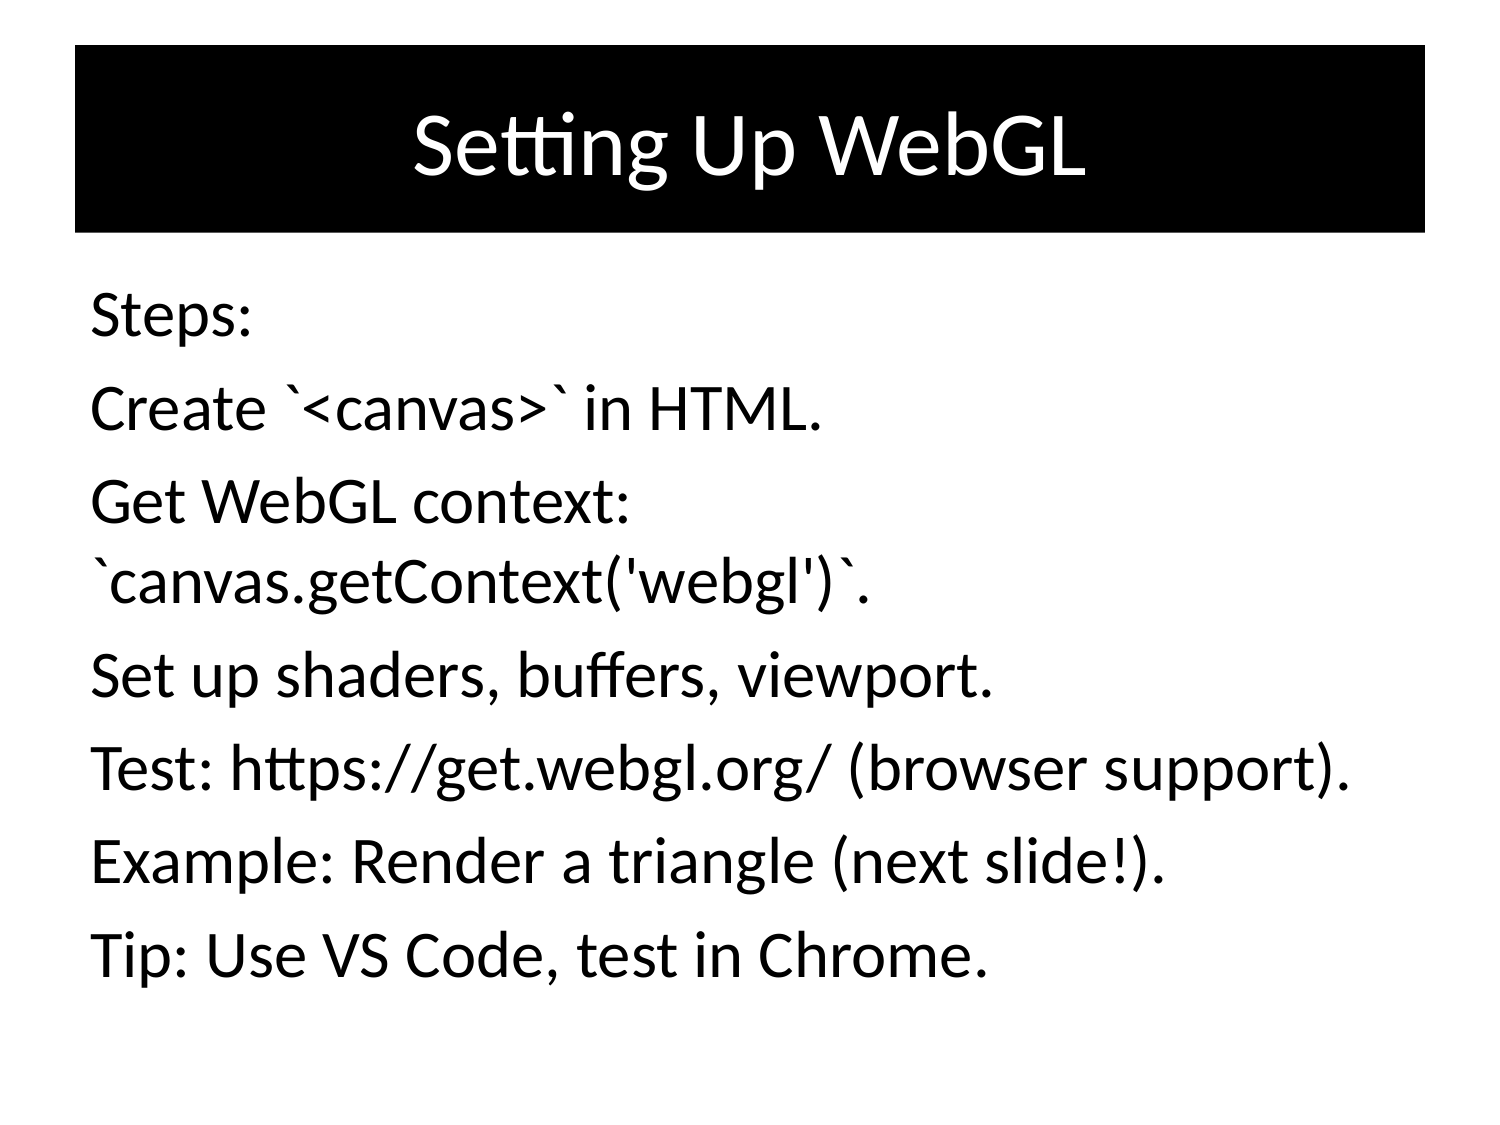

# Setting Up WebGL
Steps:
Create `<canvas>` in HTML.
Get WebGL context: `canvas.getContext('webgl')`.
Set up shaders, buffers, viewport.
Test: https://get.webgl.org/ (browser support).
Example: Render a triangle (next slide!).
Tip: Use VS Code, test in Chrome.